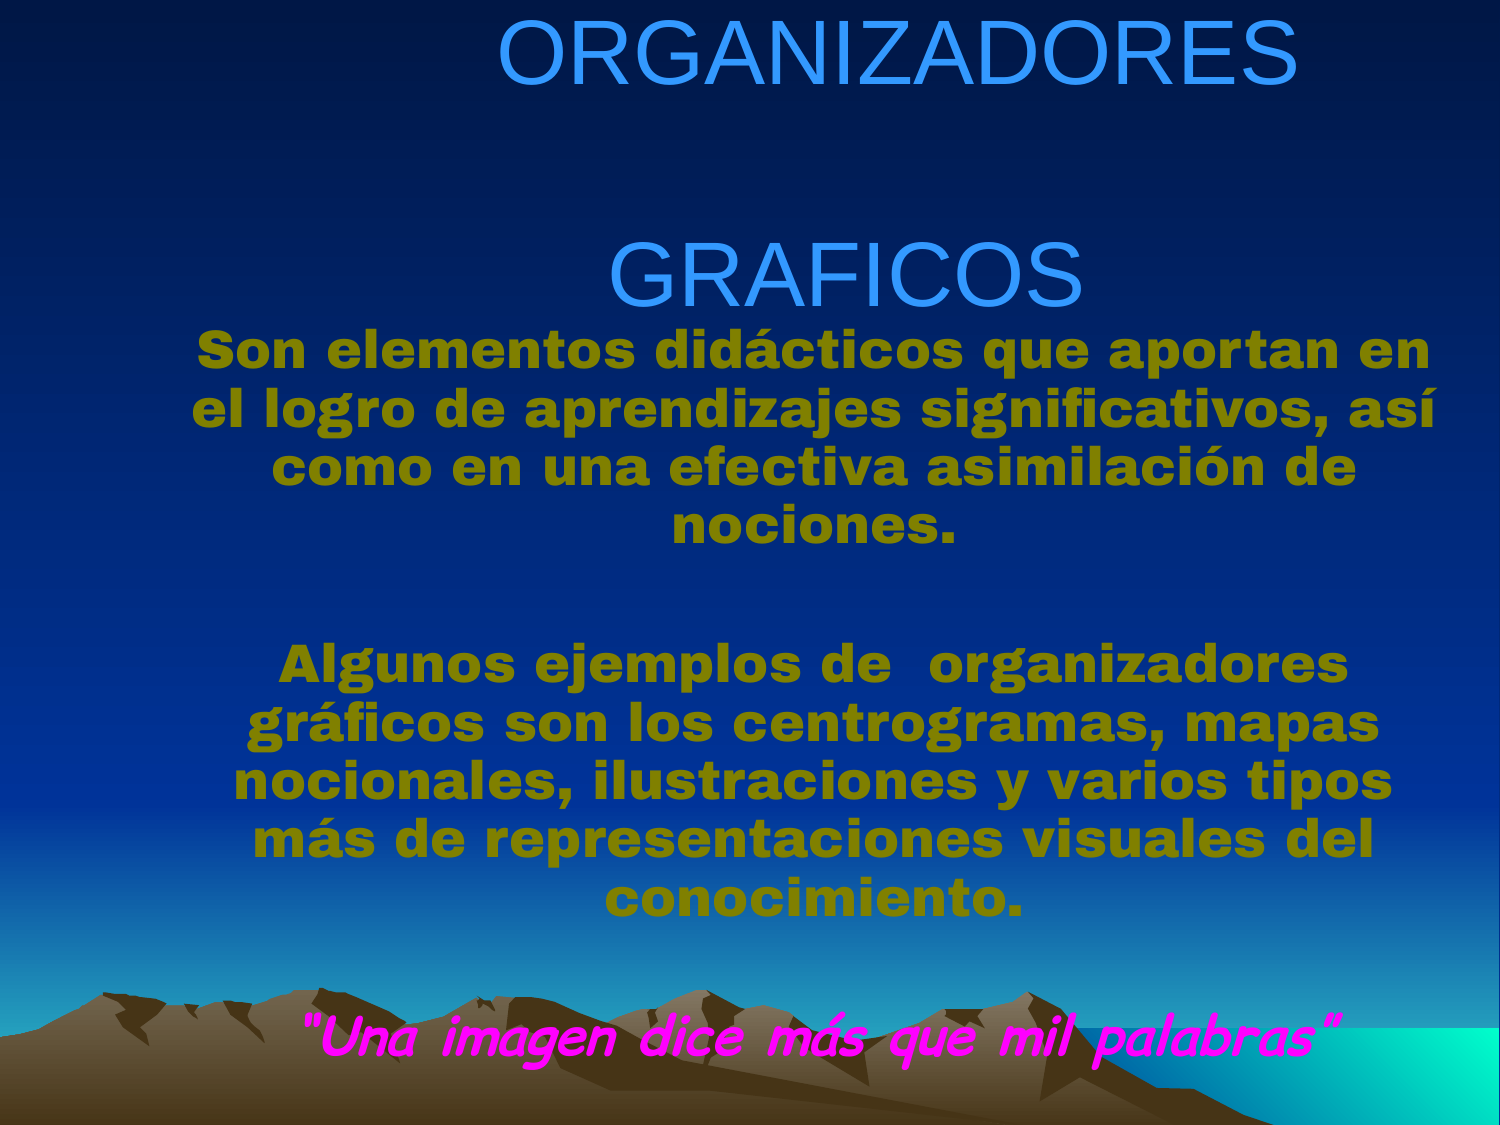

# ORGANIZADORES           		         GRAFICOS
Son elementos didácticos que aportan en el logro de aprendizajes significativos, así como en una efectiva asimilación de nociones.

Algunos ejemplos de  organizadores gráficos son los centrogramas, mapas nocionales, ilustraciones y varios tipos más de representaciones visuales del conocimiento.

“Una imagen dice más que mil palabras”